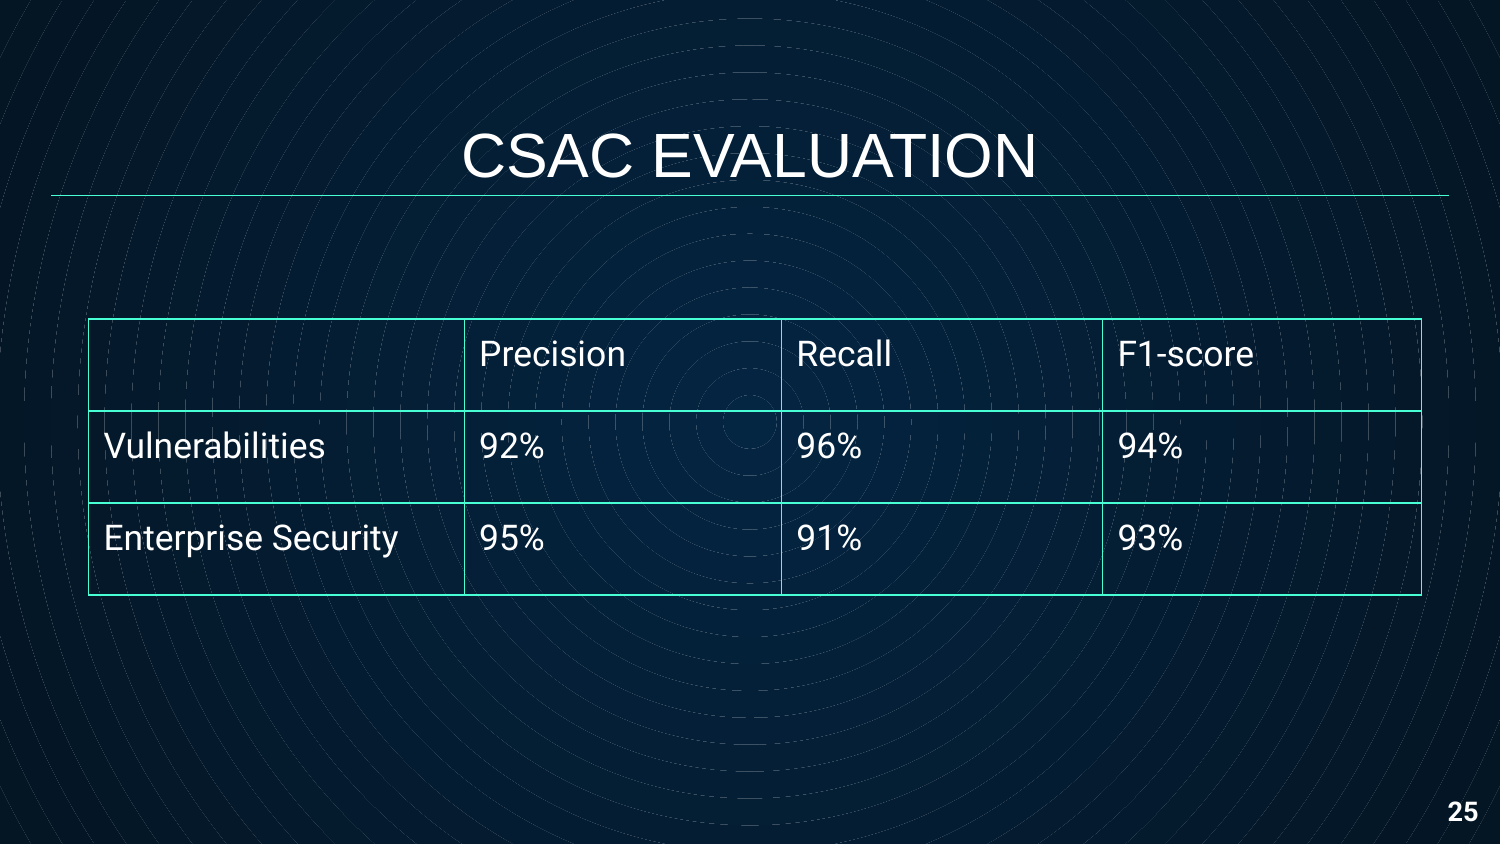

CSAC EVALUATION
|  | Precision | Recall | F1-score |
| --- | --- | --- | --- |
| Vulnerabilities | 92% | 96% | 94% |
| Enterprise Security | 95% | 91% | 93% |
25